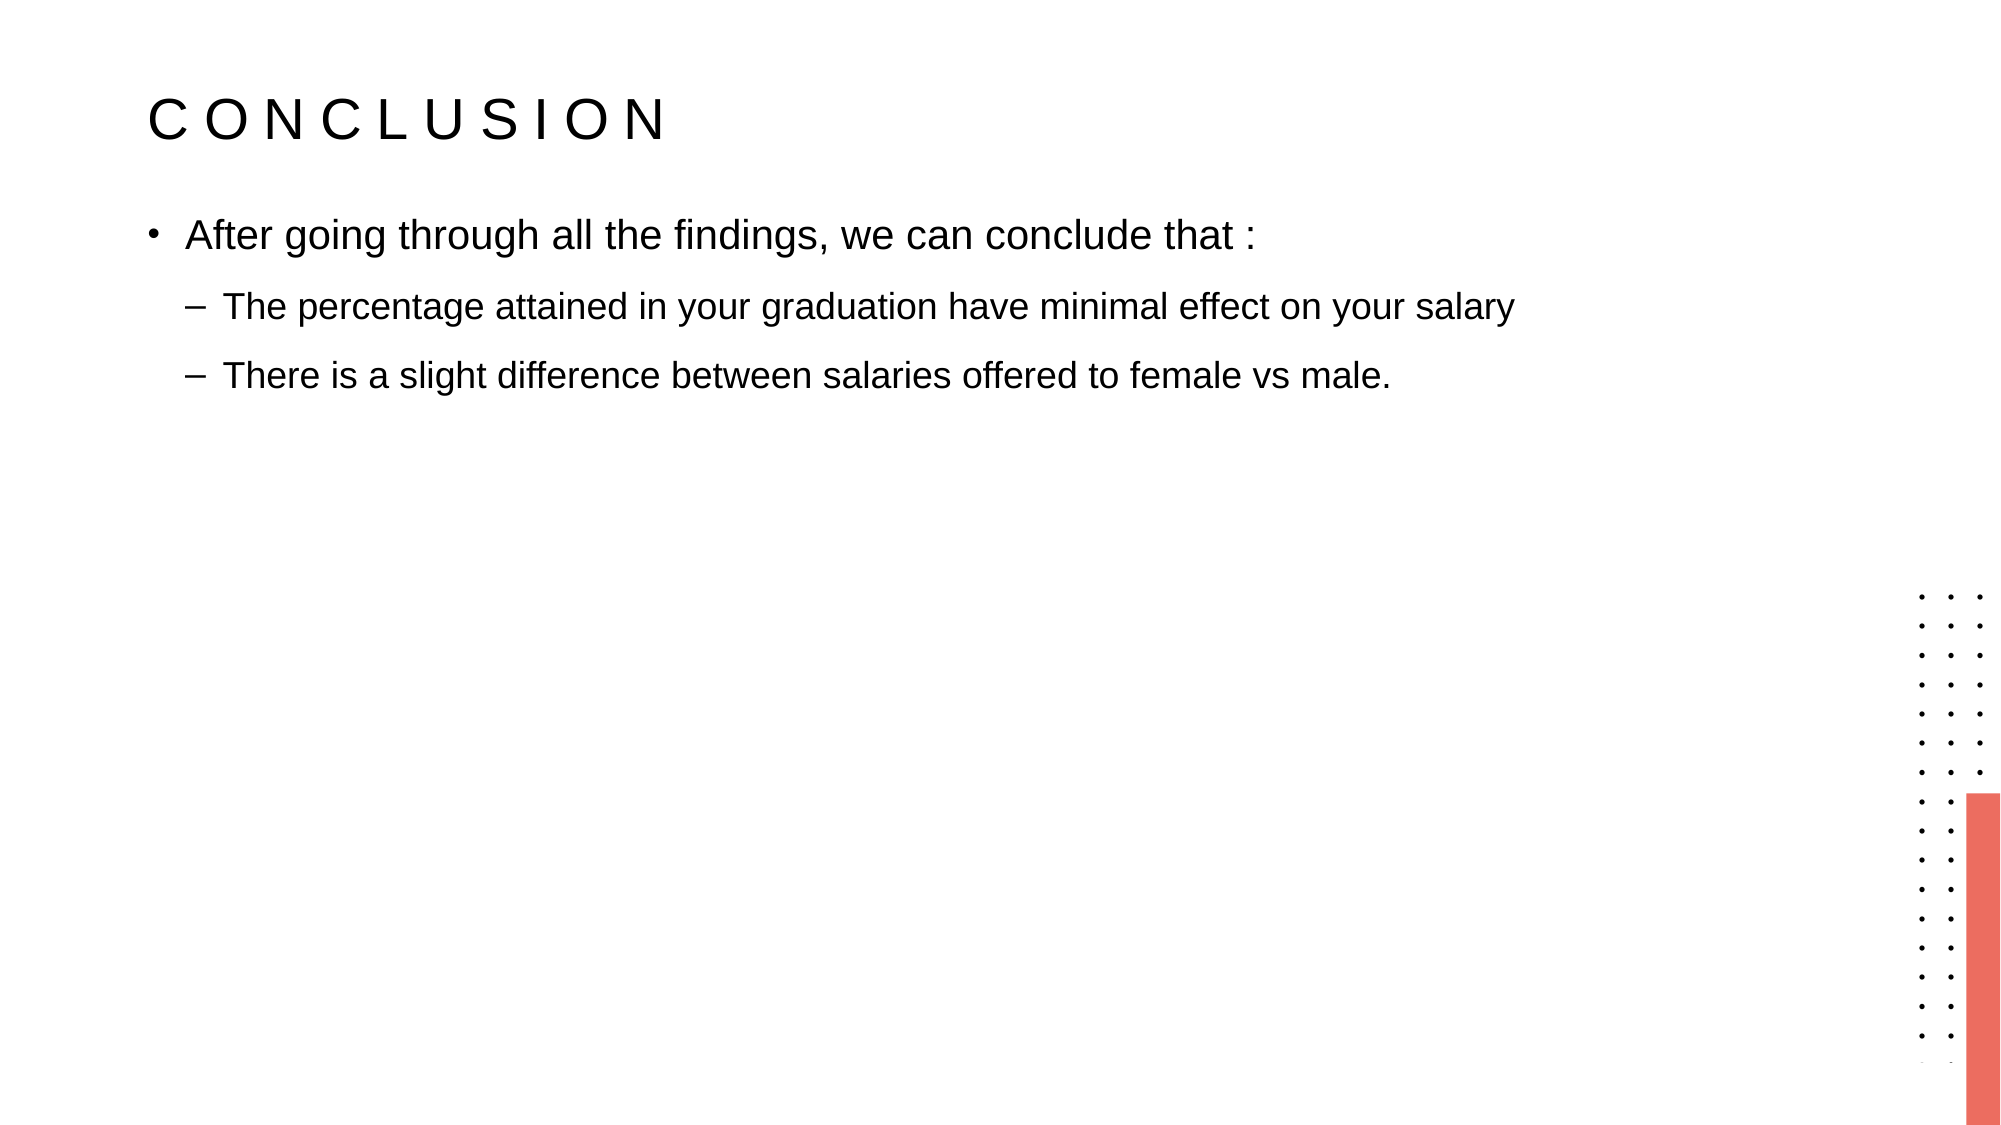

# Conclusion
After going through all the findings, we can conclude that :
The percentage attained in your graduation have minimal effect on your salary
There is a slight difference between salaries offered to female vs male.